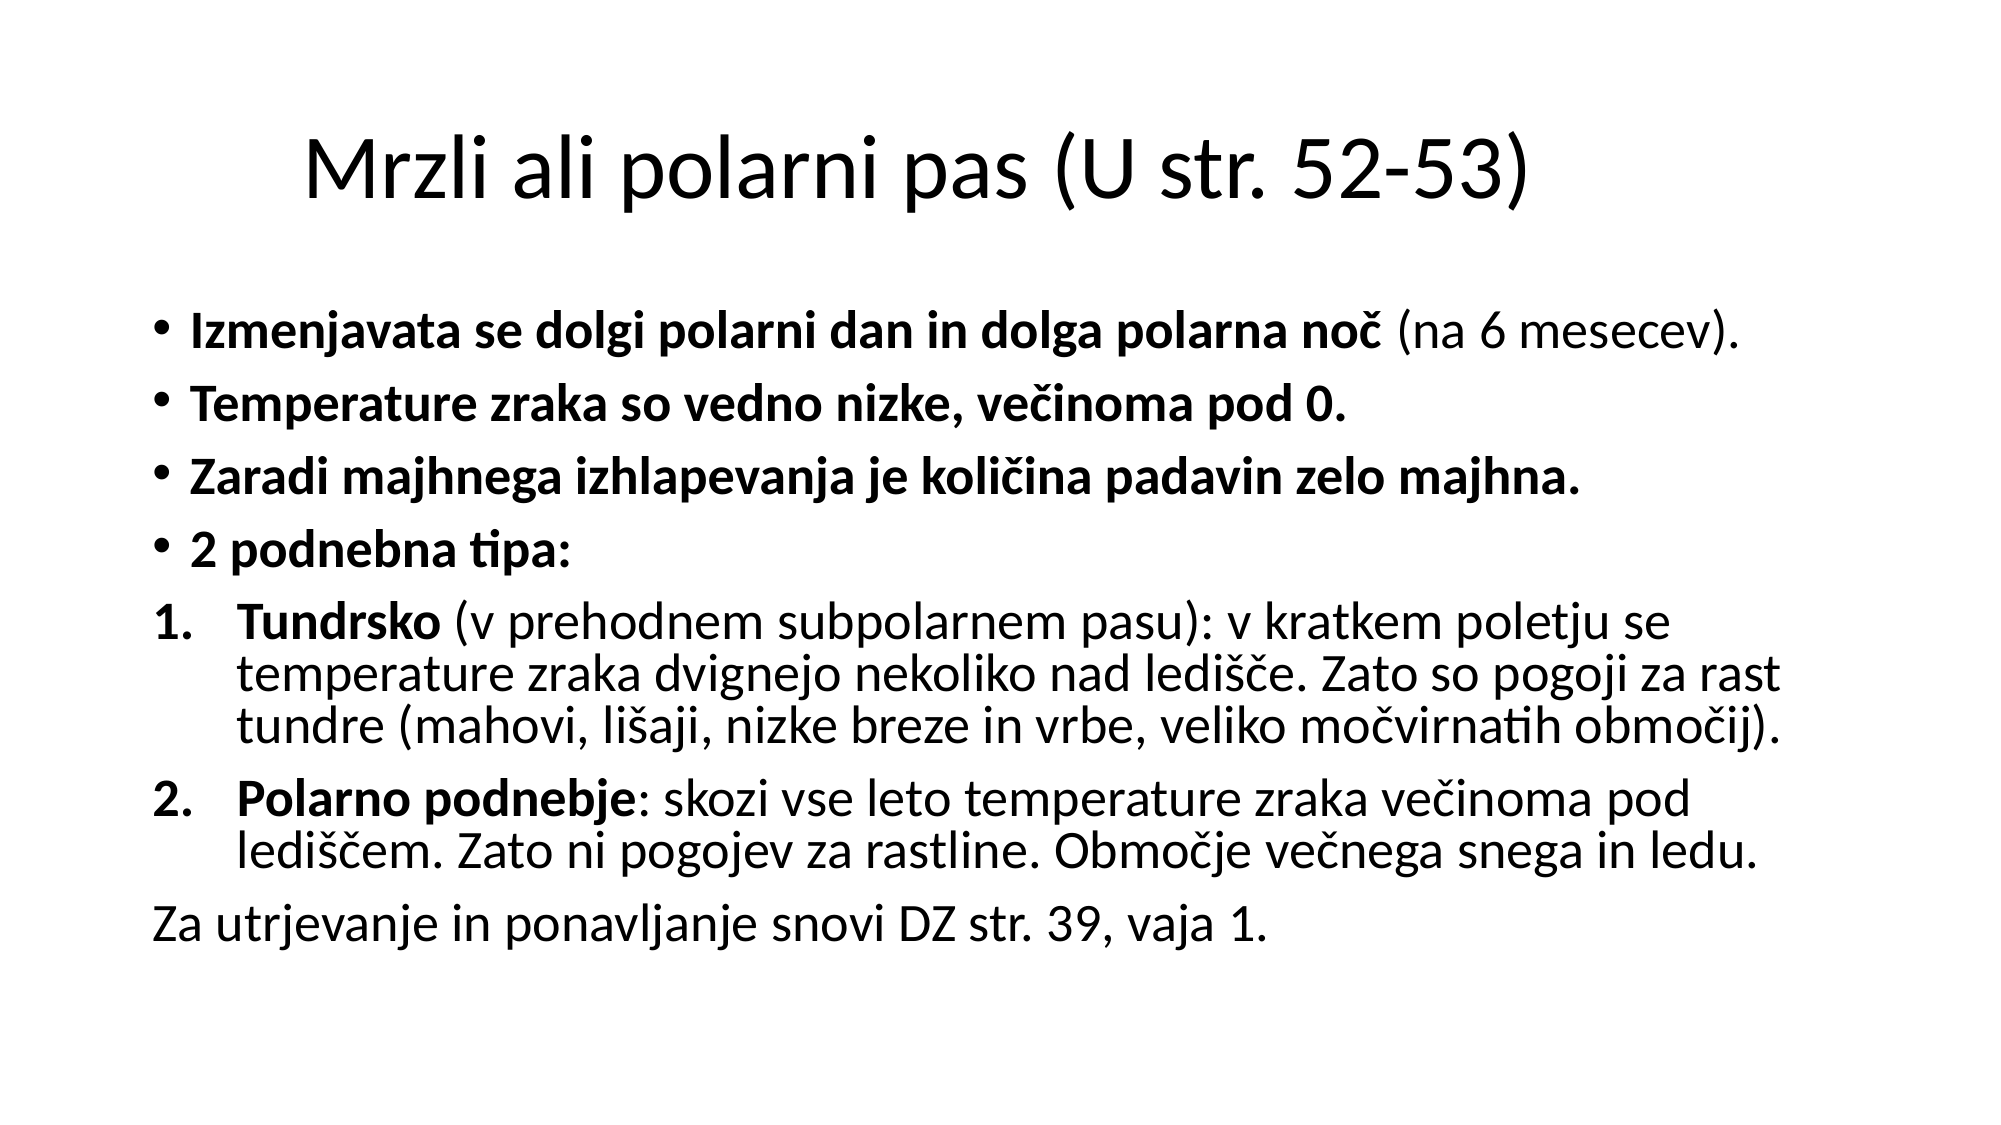

# Mrzli ali polarni pas (U str. 52-53)
Izmenjavata se dolgi polarni dan in dolga polarna noč (na 6 mesecev).
Temperature zraka so vedno nizke, večinoma pod 0.
Zaradi majhnega izhlapevanja je količina padavin zelo majhna.
2 podnebna tipa:
Tundrsko (v prehodnem subpolarnem pasu): v kratkem poletju se temperature zraka dvignejo nekoliko nad ledišče. Zato so pogoji za rast tundre (mahovi, lišaji, nizke breze in vrbe, veliko močvirnatih območij).
Polarno podnebje: skozi vse leto temperature zraka večinoma pod lediščem. Zato ni pogojev za rastline. Območje večnega snega in ledu.
Za utrjevanje in ponavljanje snovi DZ str. 39, vaja 1.